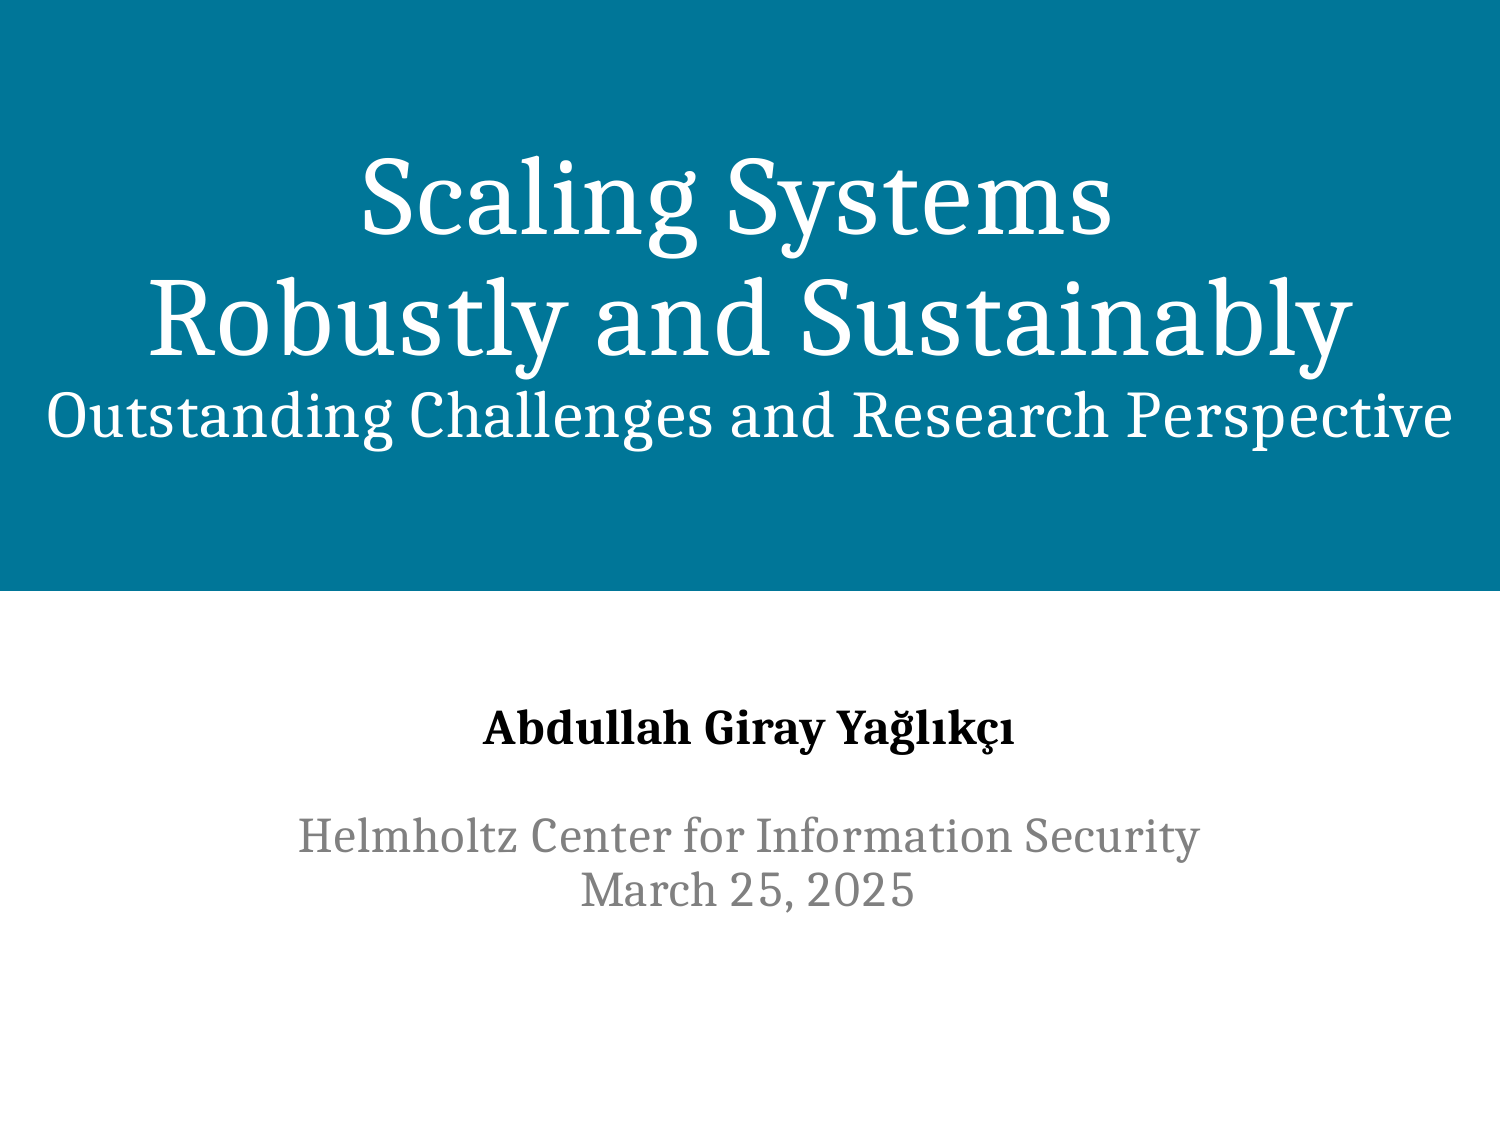

# Scaling Systems Robustly and Sustainably Outstanding Challenges and Research Perspective

Abdullah Giray Yağlıkçı

Helmholtz Center for Information Security
March 25, 2025